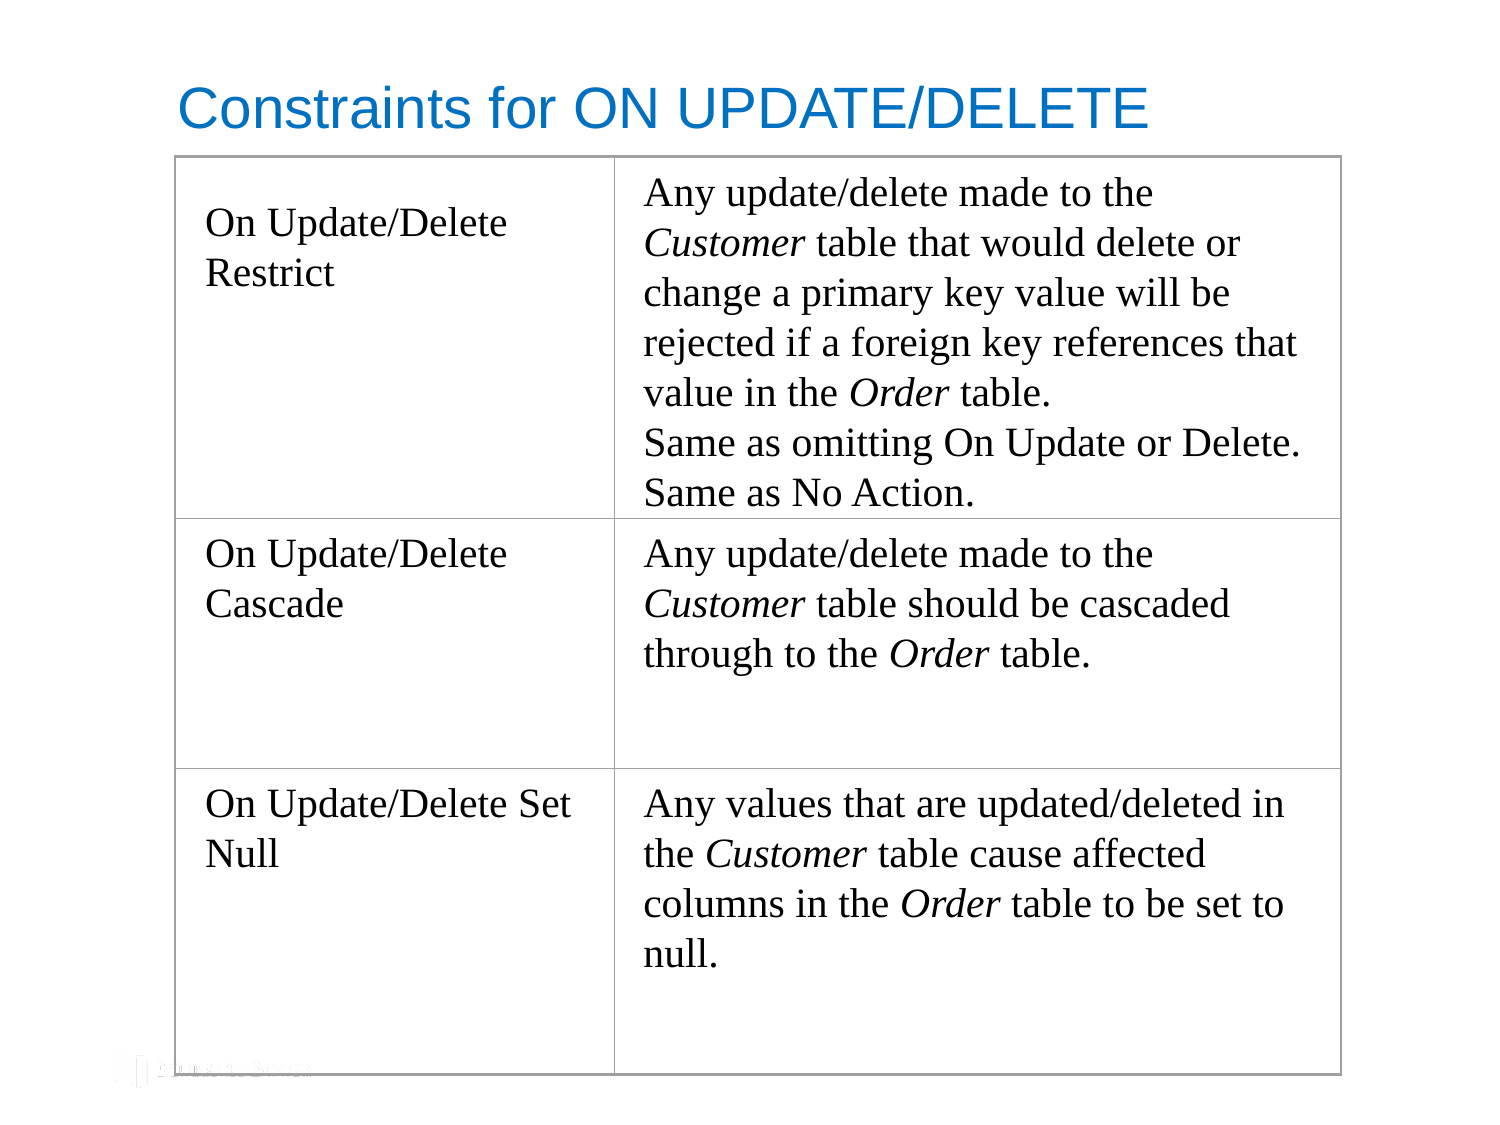

Constraints for ON UPDATE/DELETE

On Update/Delete Restrict

Any update/delete made to the Customer table that would delete or change a primary key value will be rejected if a foreign key references that value in the Order table.
Same as omitting On Update or Delete.
Same as No Action.

On Update/Delete Cascade

Any update/delete made to the Customer table should be cascaded through to the Order table.

On Update/Delete Set Null

Any values that are updated/deleted in the Customer table cause affected columns in the Order table to be set to null.